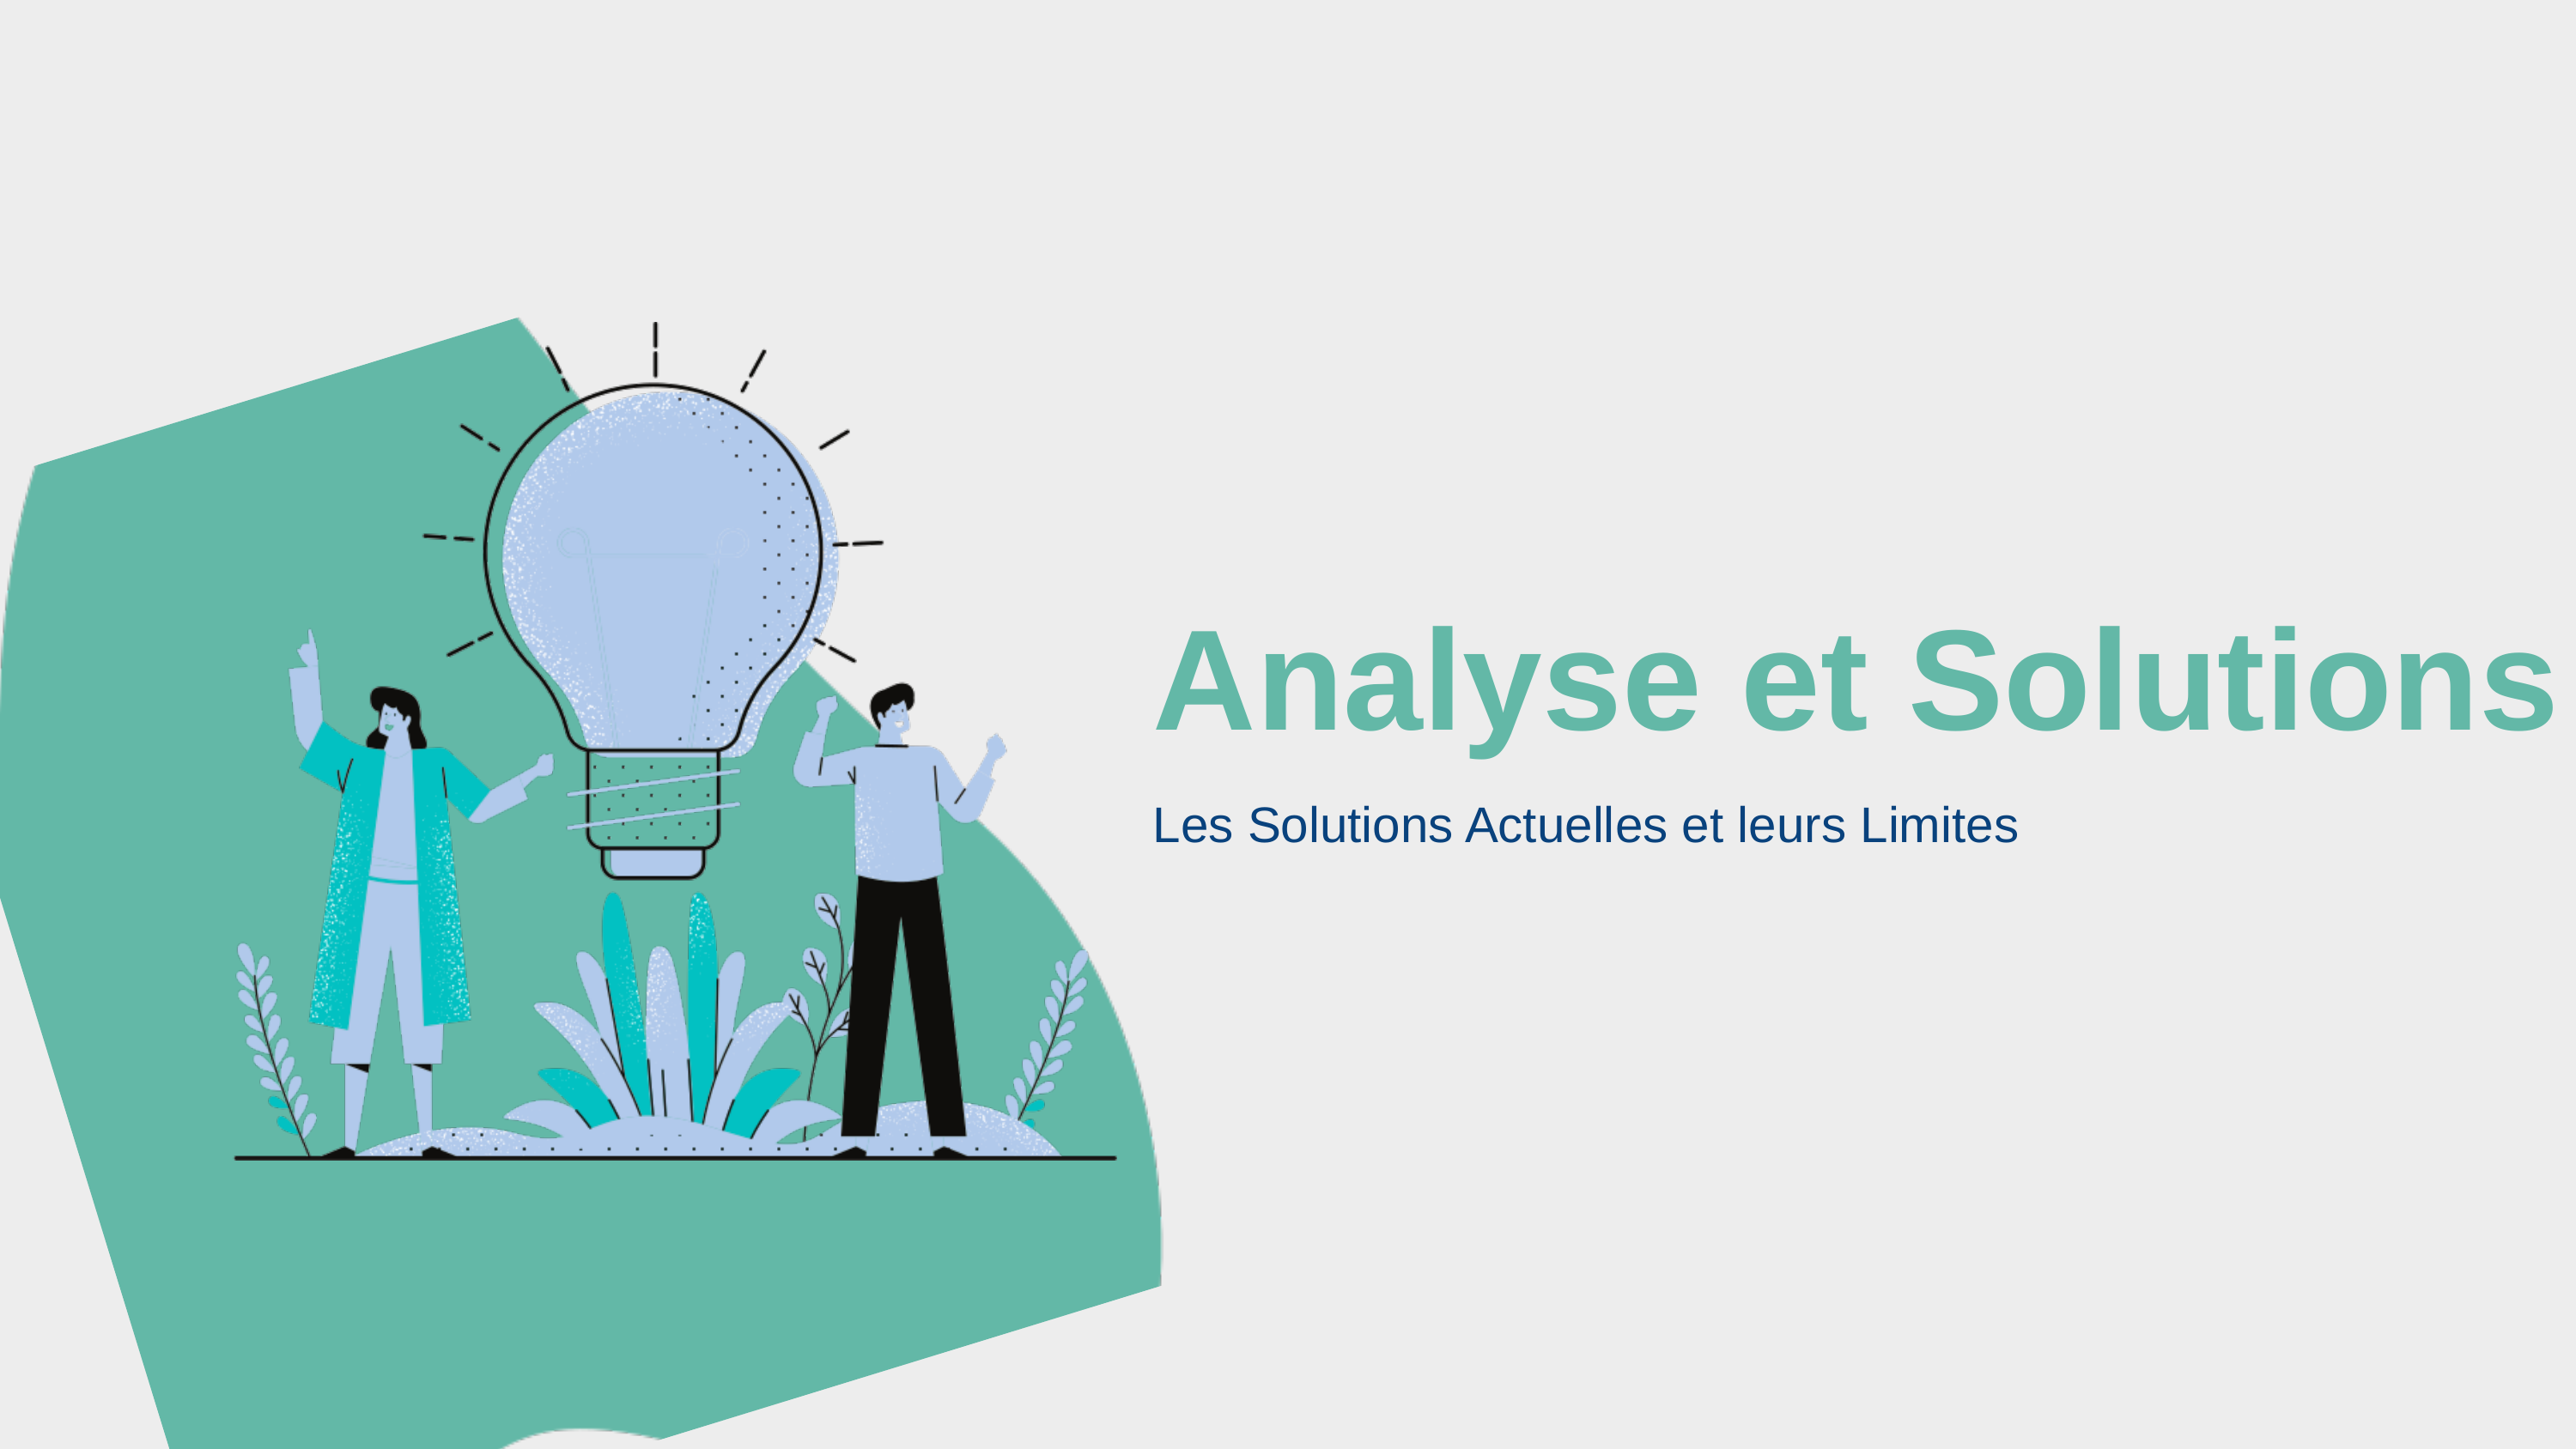

Analyse et Solutions
Les Solutions Actuelles et leurs Limites